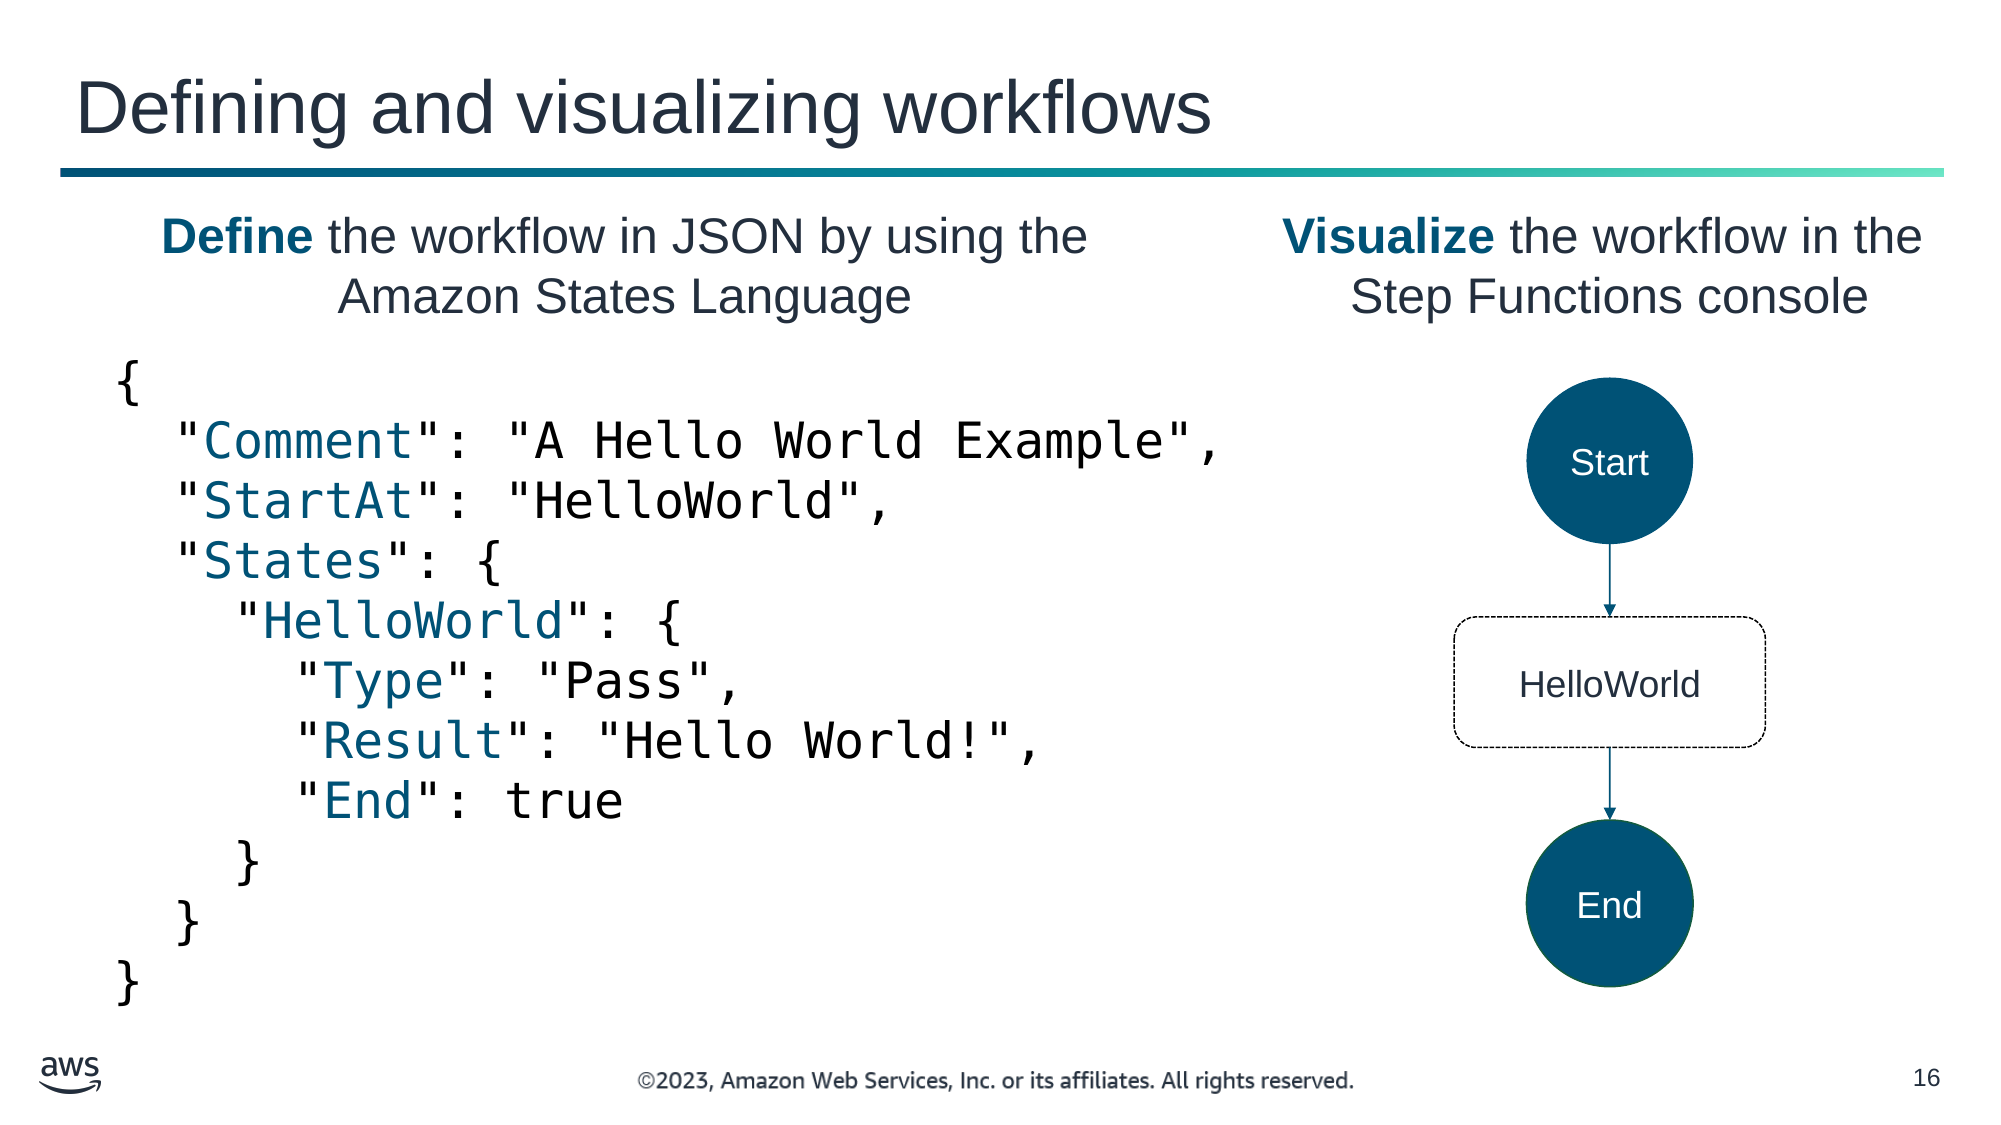

Defining and visualizing workflows
Define the workflow in JSON by using the Amazon States Language
Visualize the workflow in the
Step Functions console
{
  "Comment": "A Hello World Example",
  "StartAt": "HelloWorld",
  "States": {
    "HelloWorld": {
      "Type": "Pass",
      "Result": "Hello World!",
      "End": true
    }
  }
}
Start
HelloWorld
End
16